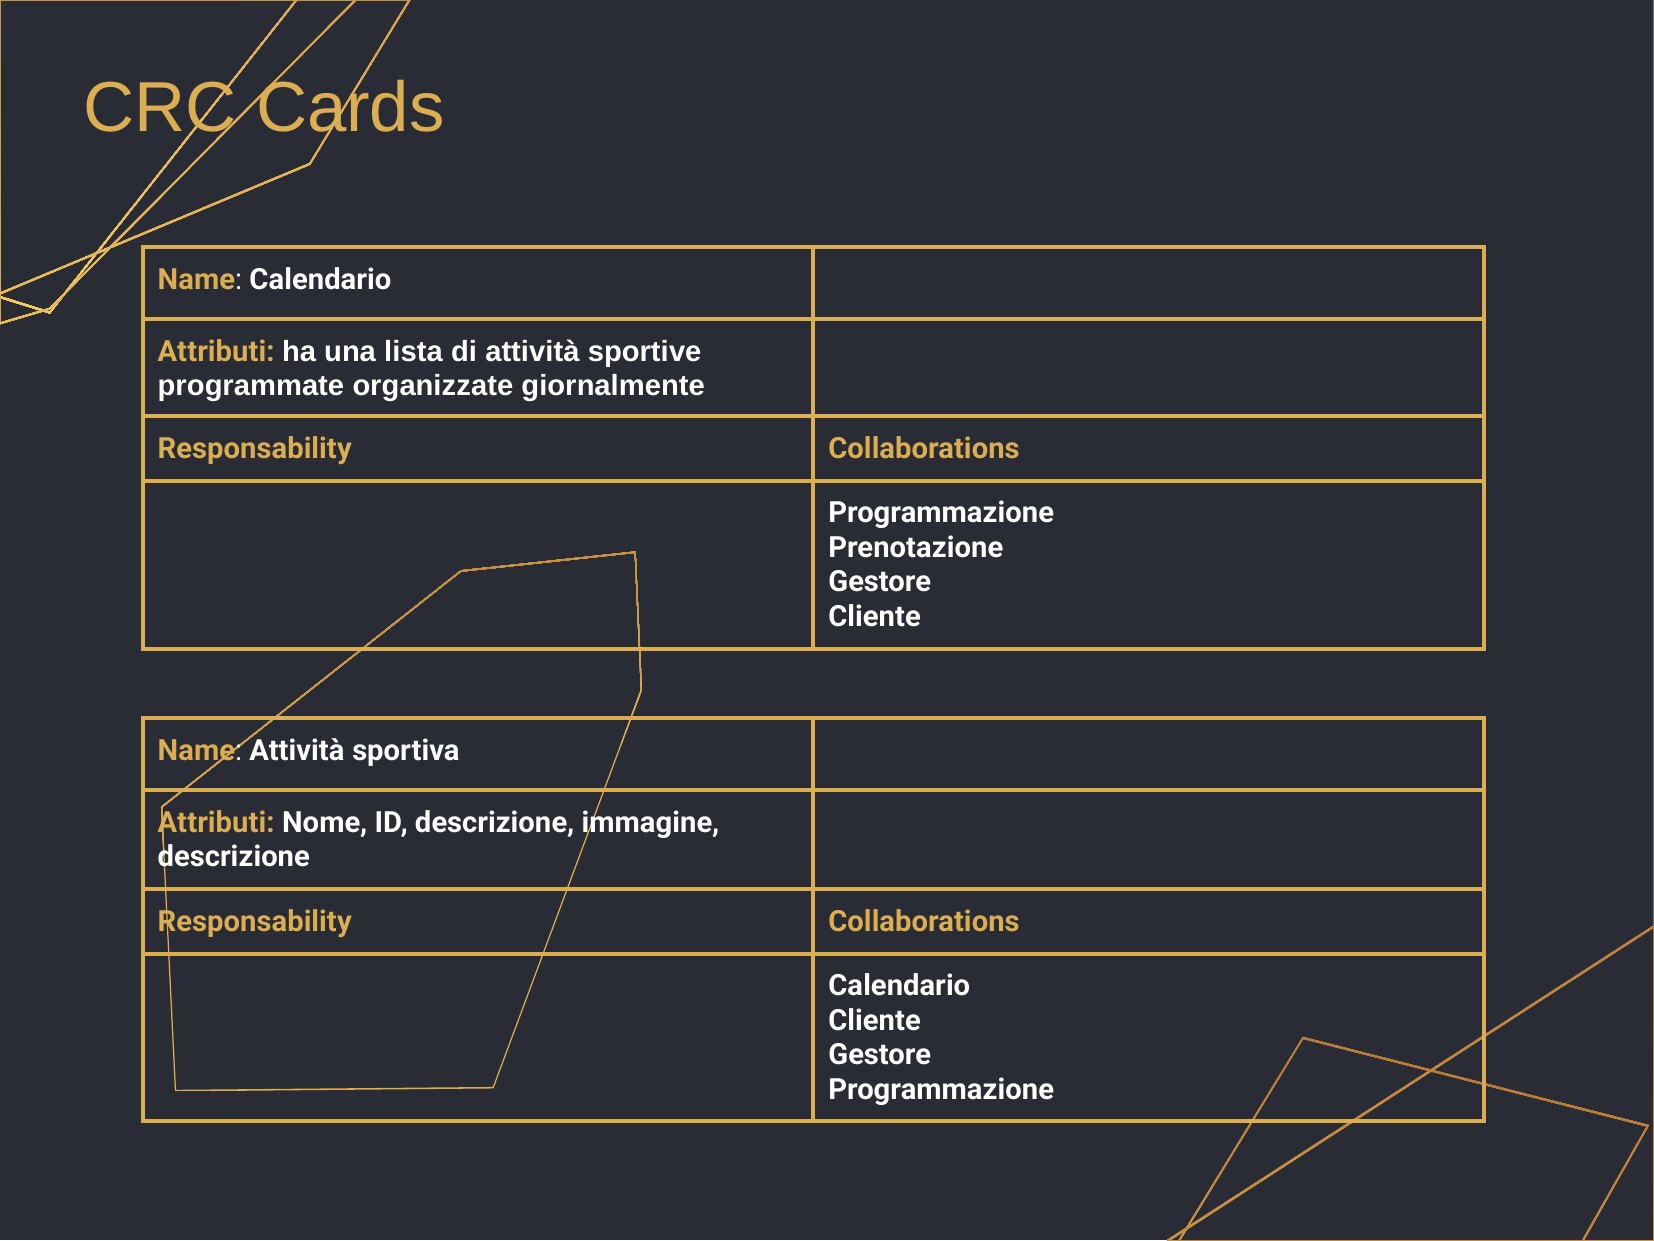

# CRC Cards
| Name: Calendario |  |
| --- | --- |
| Attributi: ha una lista di attività sportive programmate organizzate giornalmente |  |
| Responsability | Collaborations |
|  | Programmazione Prenotazione Gestore Cliente |
| Name: Attività sportiva |  |
| --- | --- |
| Attributi: Nome, ID, descrizione, immagine, descrizione |  |
| Responsability | Collaborations |
|  | Calendario Cliente Gestore Programmazione |